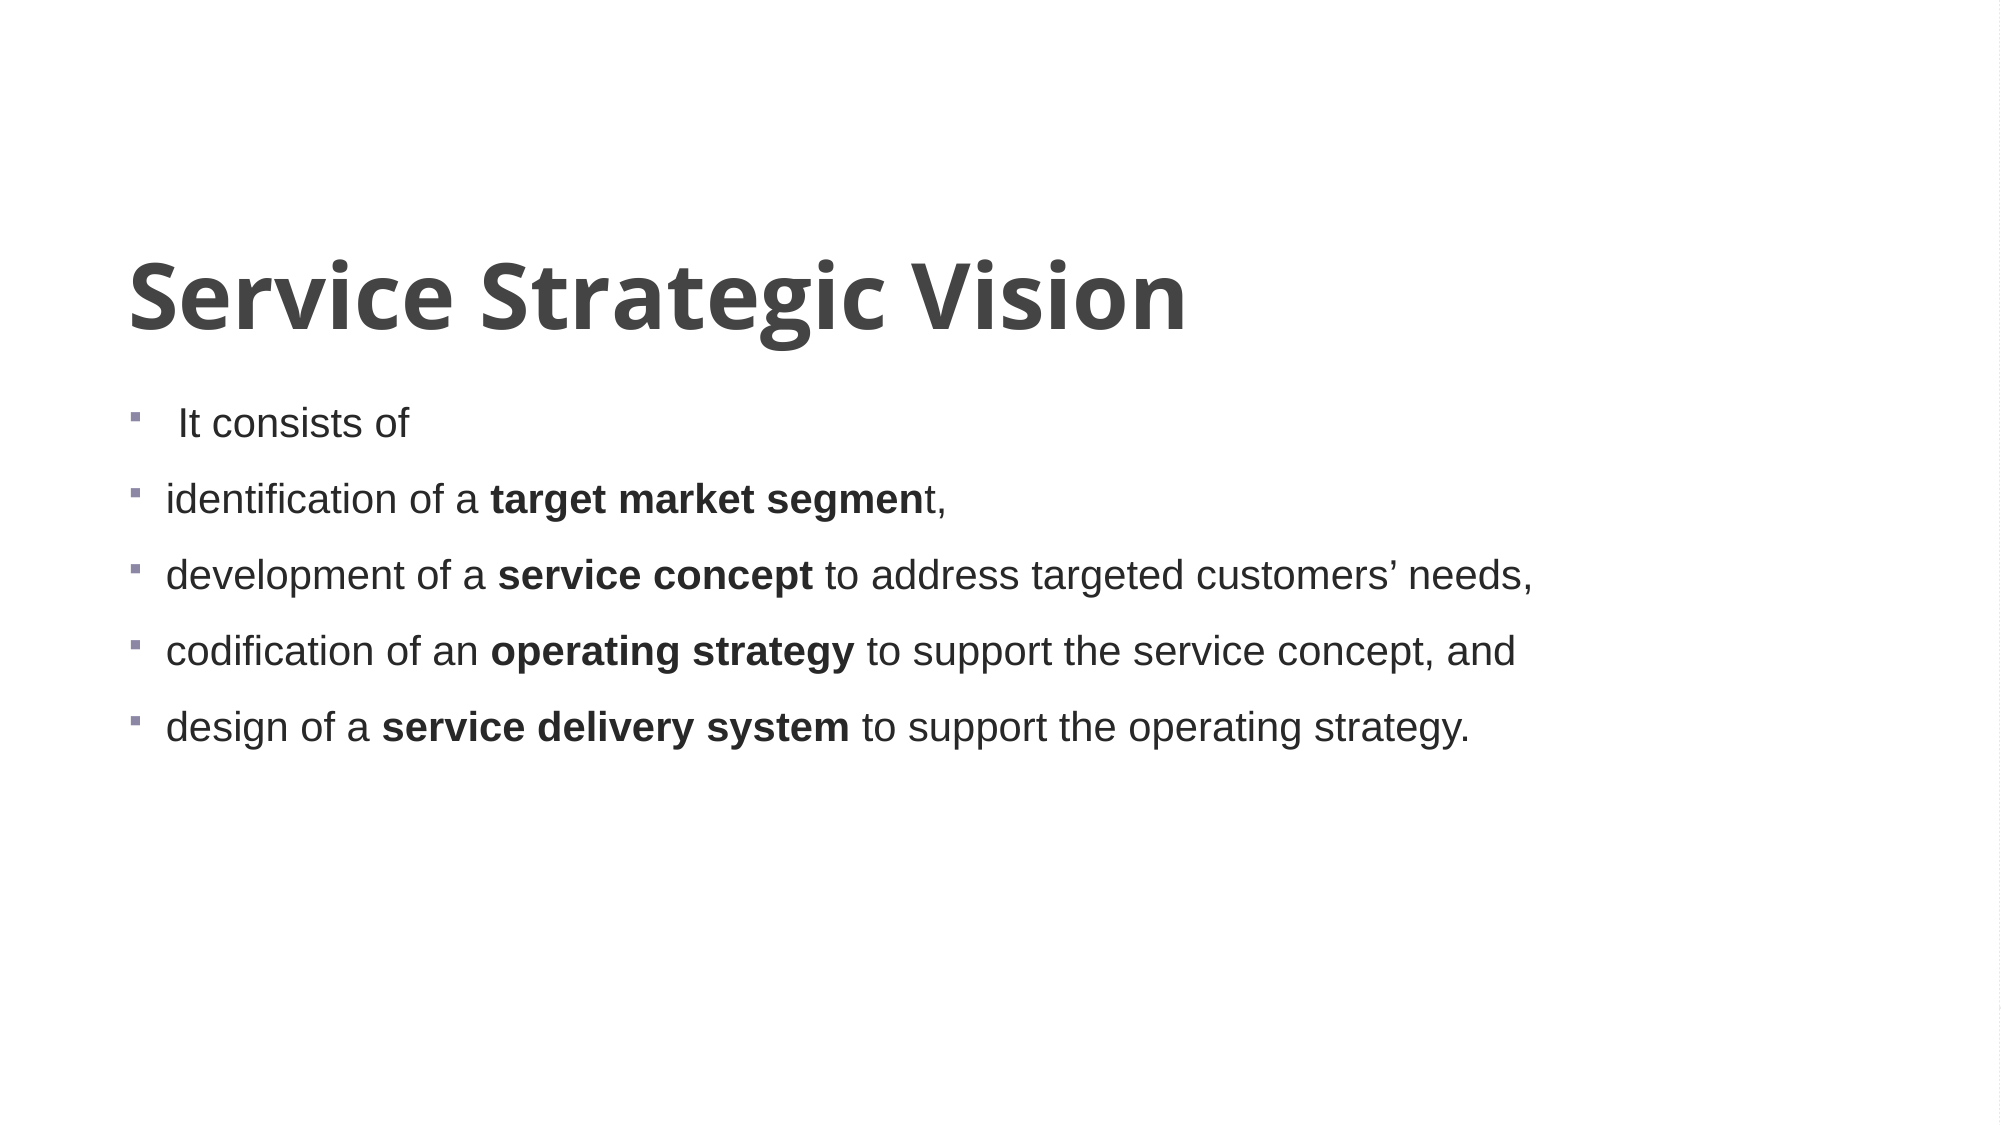

# Service Strategic Vision
 It consists of
identification of a target market segment,
development of a service concept to address targeted customers’ needs,
codification of an operating strategy to support the service concept, and
design of a service delivery system to support the operating strategy.